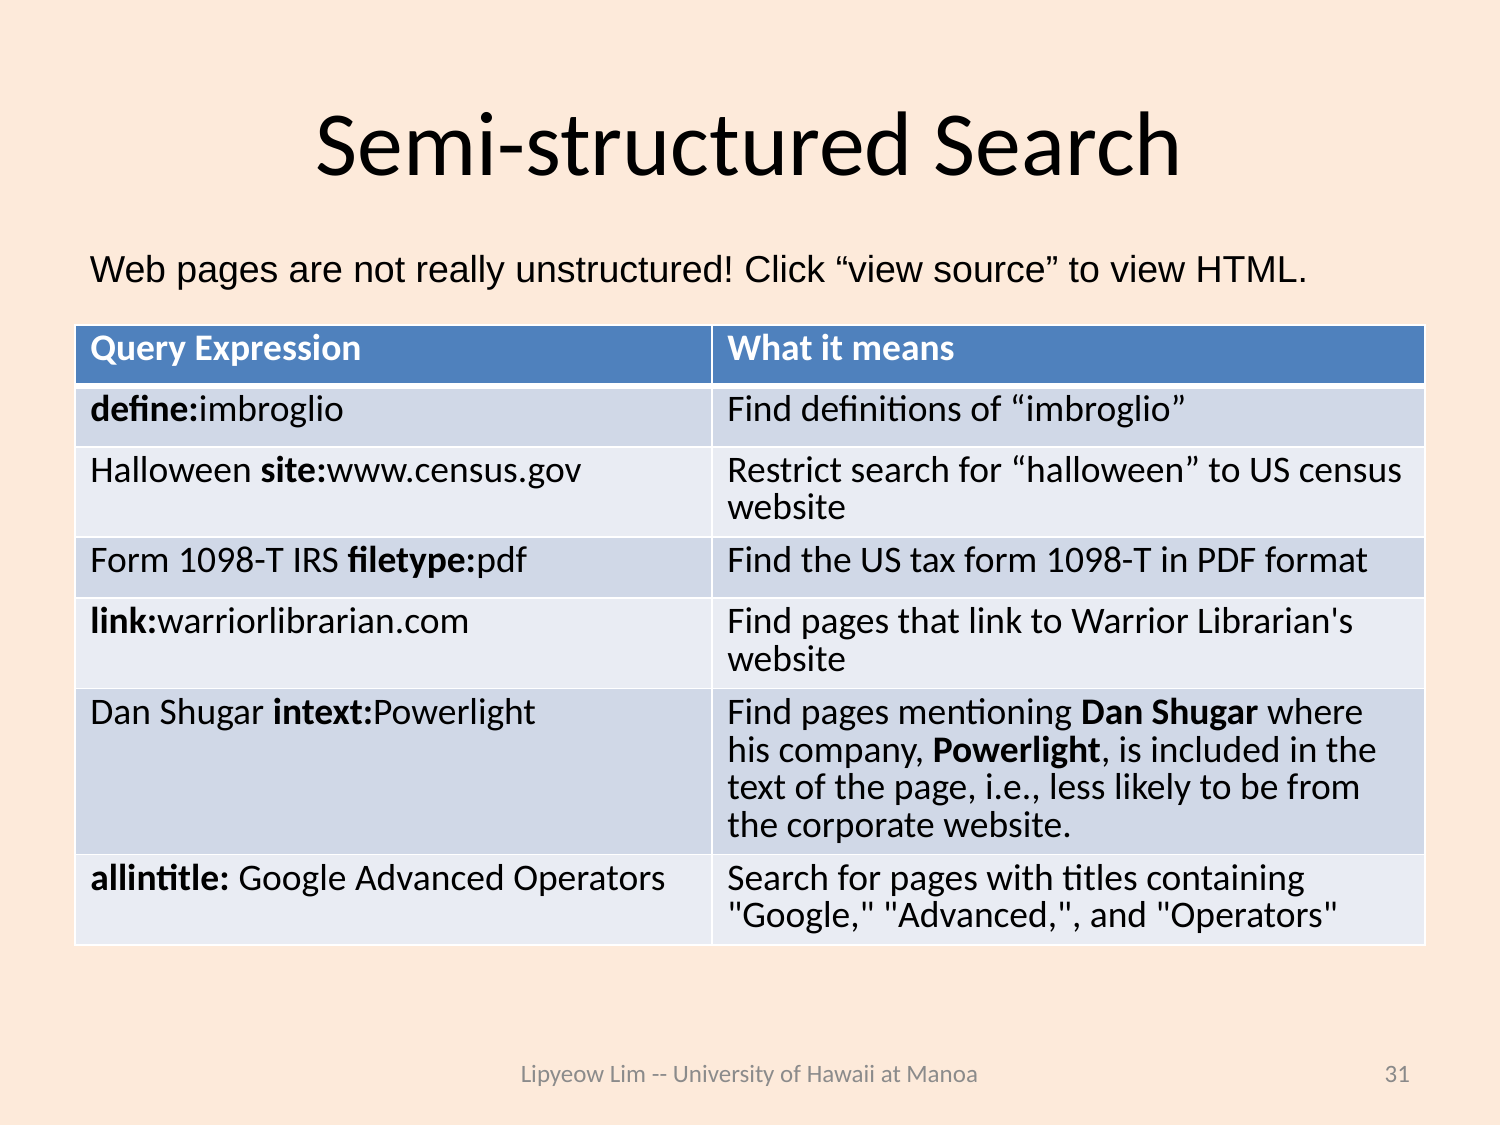

# Semi-structured Search
Web pages are not really unstructured! Click “view source” to view HTML.
| Query Expression | What it means |
| --- | --- |
| define:imbroglio | Find definitions of “imbroglio” |
| Halloween site:www.census.gov | Restrict search for “halloween” to US census website |
| Form 1098-T IRS filetype:pdf | Find the US tax form 1098-T in PDF format |
| link:warriorlibrarian.com | Find pages that link to Warrior Librarian's website |
| Dan Shugar intext:Powerlight | Find pages mentioning Dan Shugar where his company, Powerlight, is included in the text of the page, i.e., less likely to be from the corporate website. |
| allintitle: Google Advanced Operators | Search for pages with titles containing "Google," "Advanced,", and "Operators" |
Lipyeow Lim -- University of Hawaii at Manoa
31